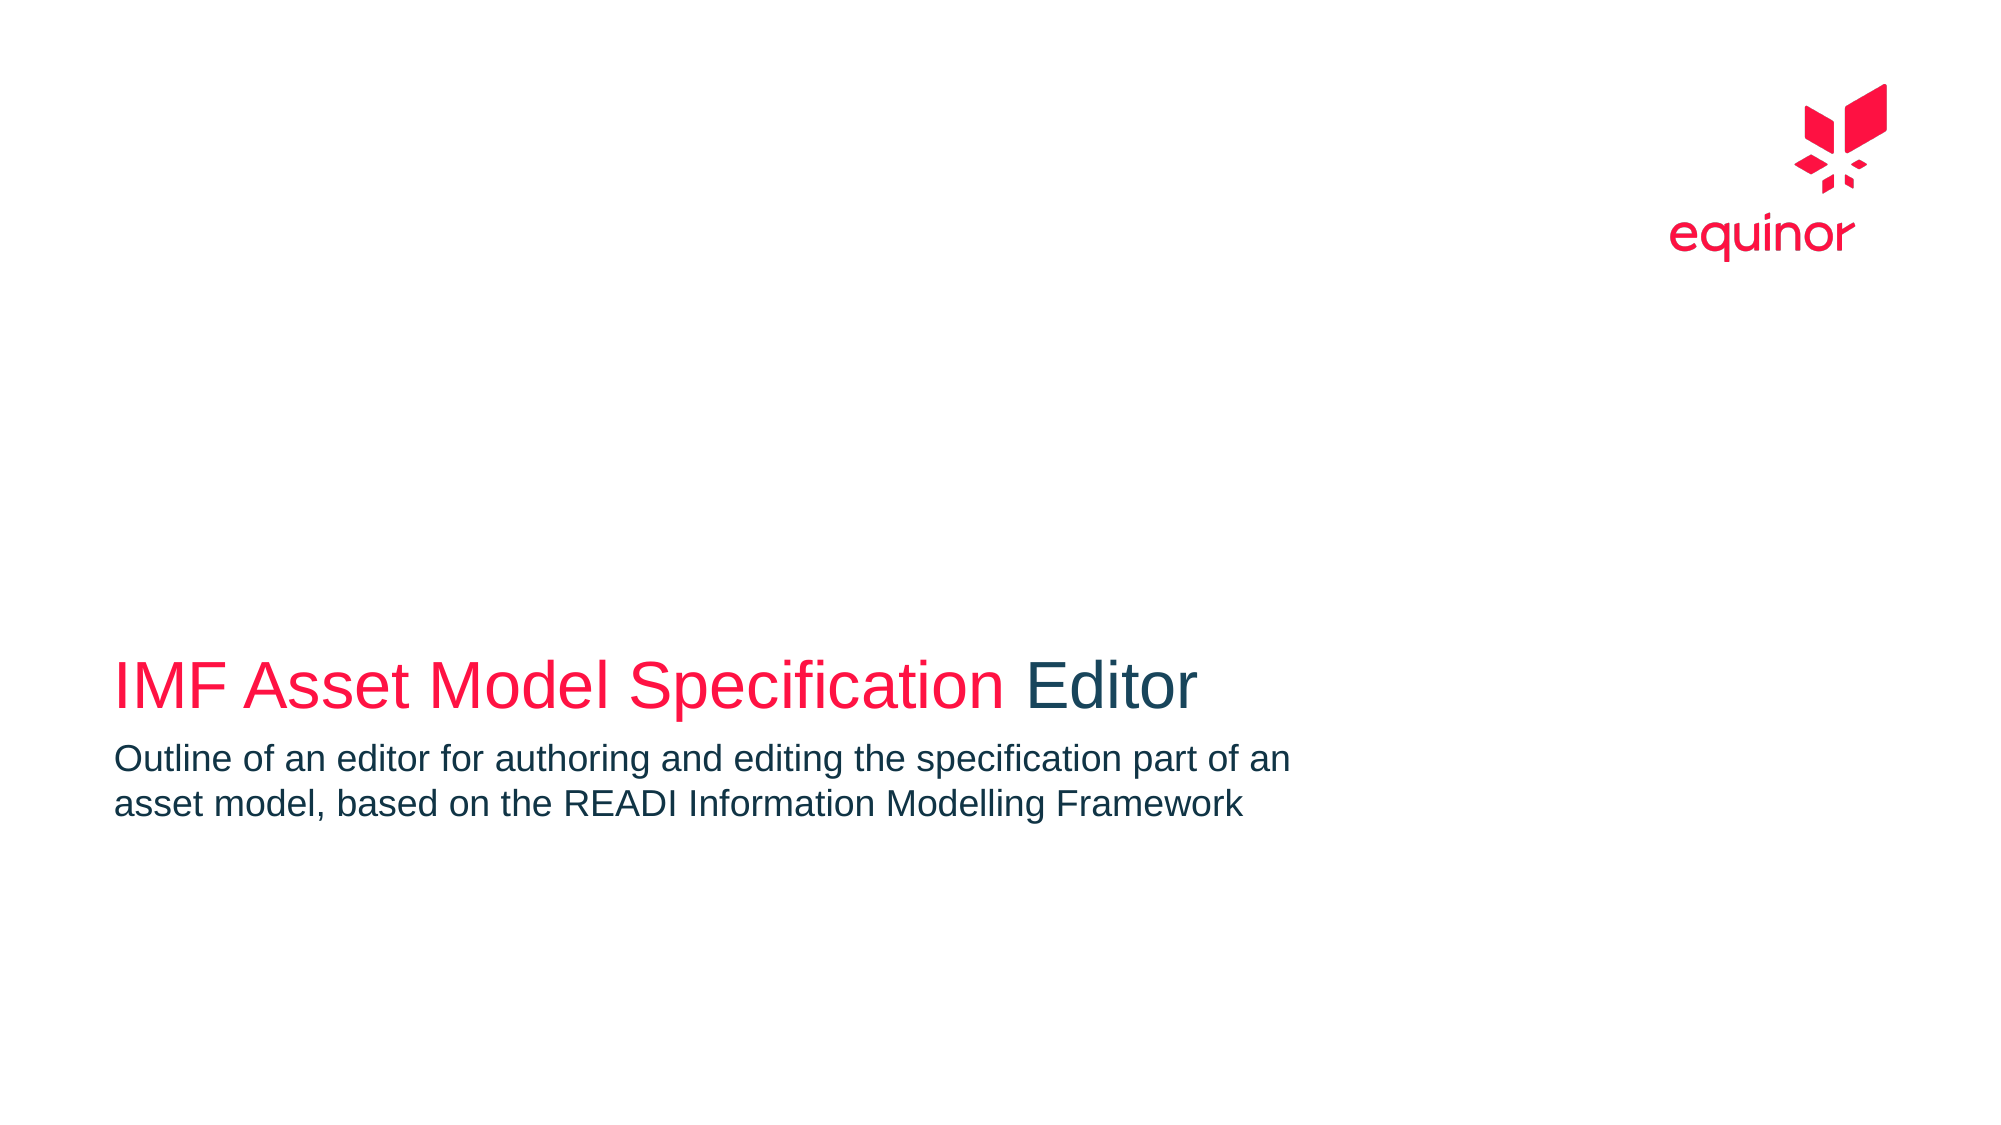

# IMF Asset Model Specification Editor
Outline of an editor for authoring and editing the specification part of an asset model, based on the READI Information Modelling Framework